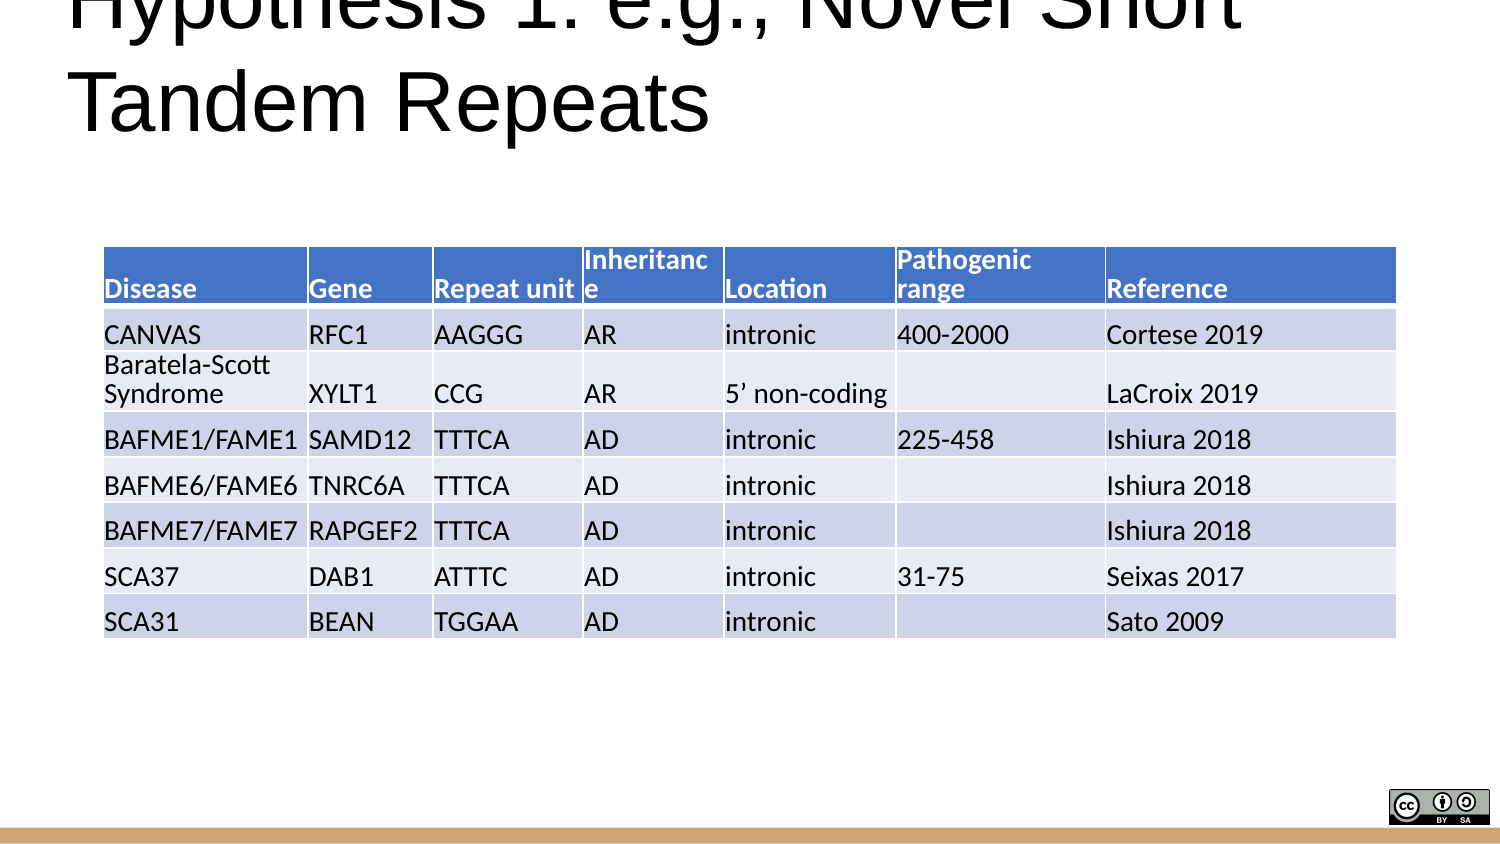

# Hypothesis 1: e.g., Novel Short Tandem Repeats
| Disease | Gene | Repeat unit | Inheritance | Location | Pathogenic range | Reference |
| --- | --- | --- | --- | --- | --- | --- |
| CANVAS | RFC1 | AAGGG | AR | intronic | 400-2000 | Cortese 2019 |
| Baratela-Scott Syndrome | XYLT1 | CCG | AR | 5’ non-coding |  | LaCroix 2019 |
| ﻿BAFME1/FAME1 | SAMD12 | ﻿TTTCA | AD | intronic | 225-458 | Ishiura 2018 |
| ﻿BAFME6/FAME6 | ﻿TNRC6A | TTTCA | AD | intronic |  | Ishiura 2018 |
| ﻿BAFME7/FAME7 | ﻿RAPGEF2 | TTTCA | AD | intronic |  | Ishiura 2018 |
| SCA37 | DAB1 | ATTTC | AD | intronic | 31-75 | Seixas 2017 |
| SCA31 | BEAN | TGGAA | AD | intronic |  | Sato 2009 |